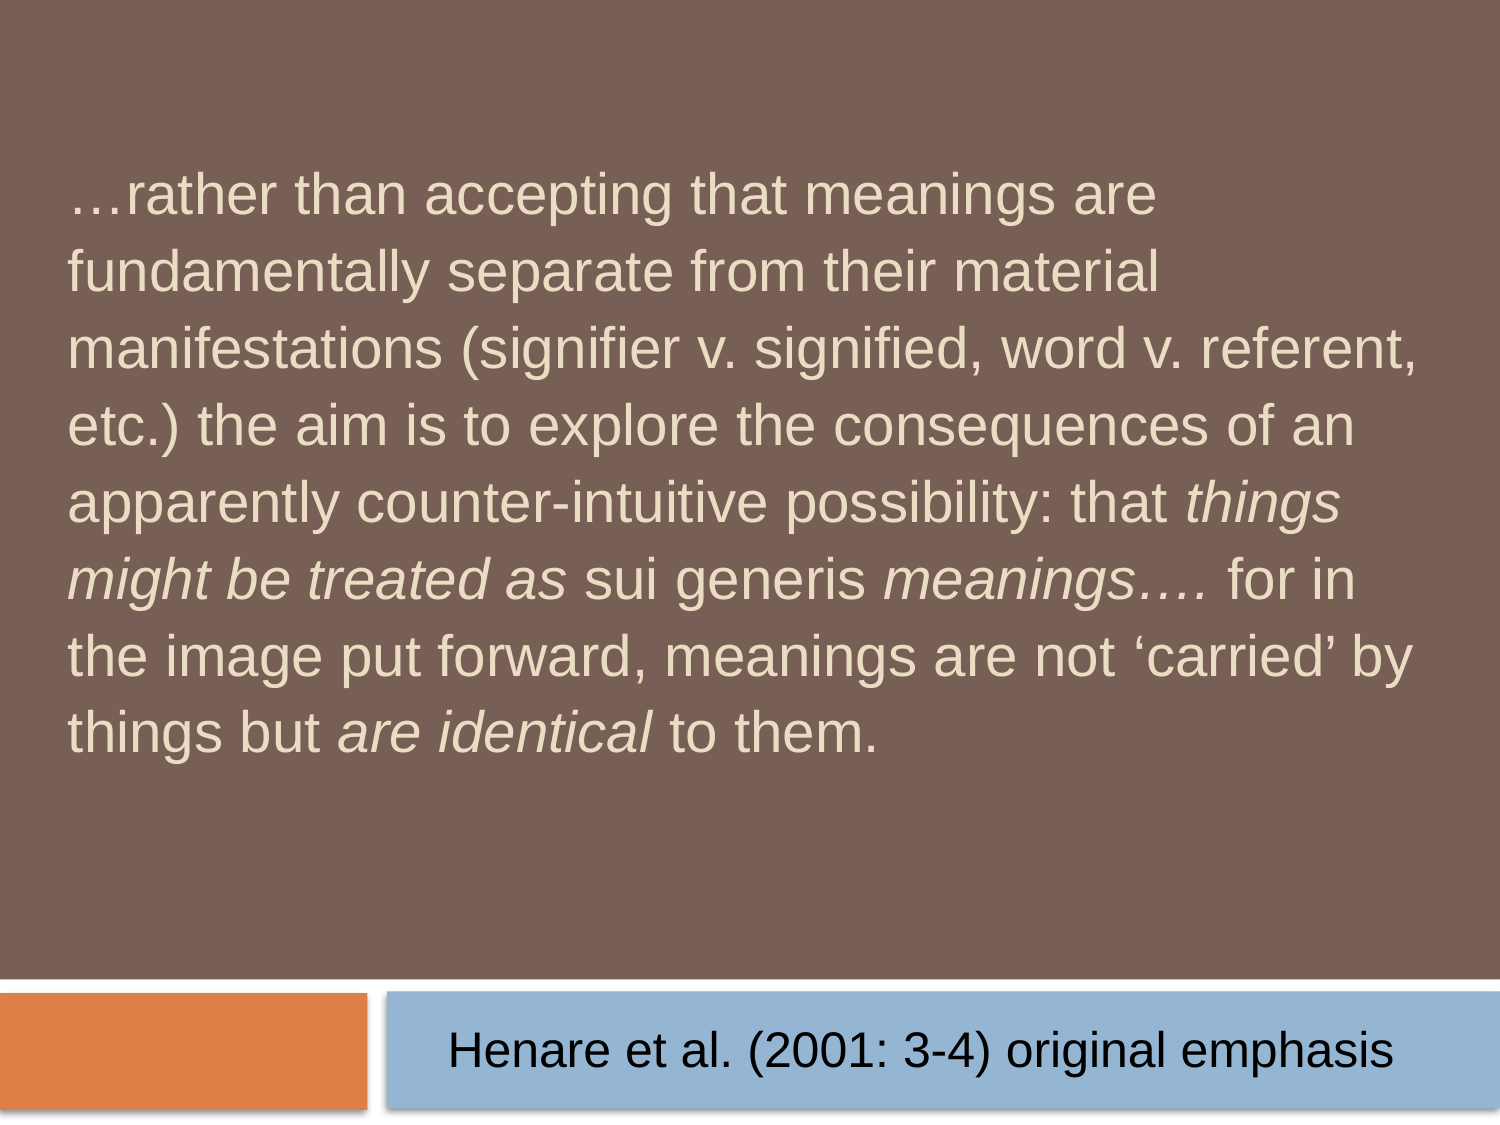

# …rather than accepting that meanings are fundamentally separate from their material manifestations (signifier v. signified, word v. referent, etc.) the aim is to explore the consequences of an apparently counter-intuitive possibility: that things might be treated as sui generis meanings…. for in the image put forward, meanings are not ‘carried’ by things but are identical to them.
Henare et al. (2001: 3-4) original emphasis